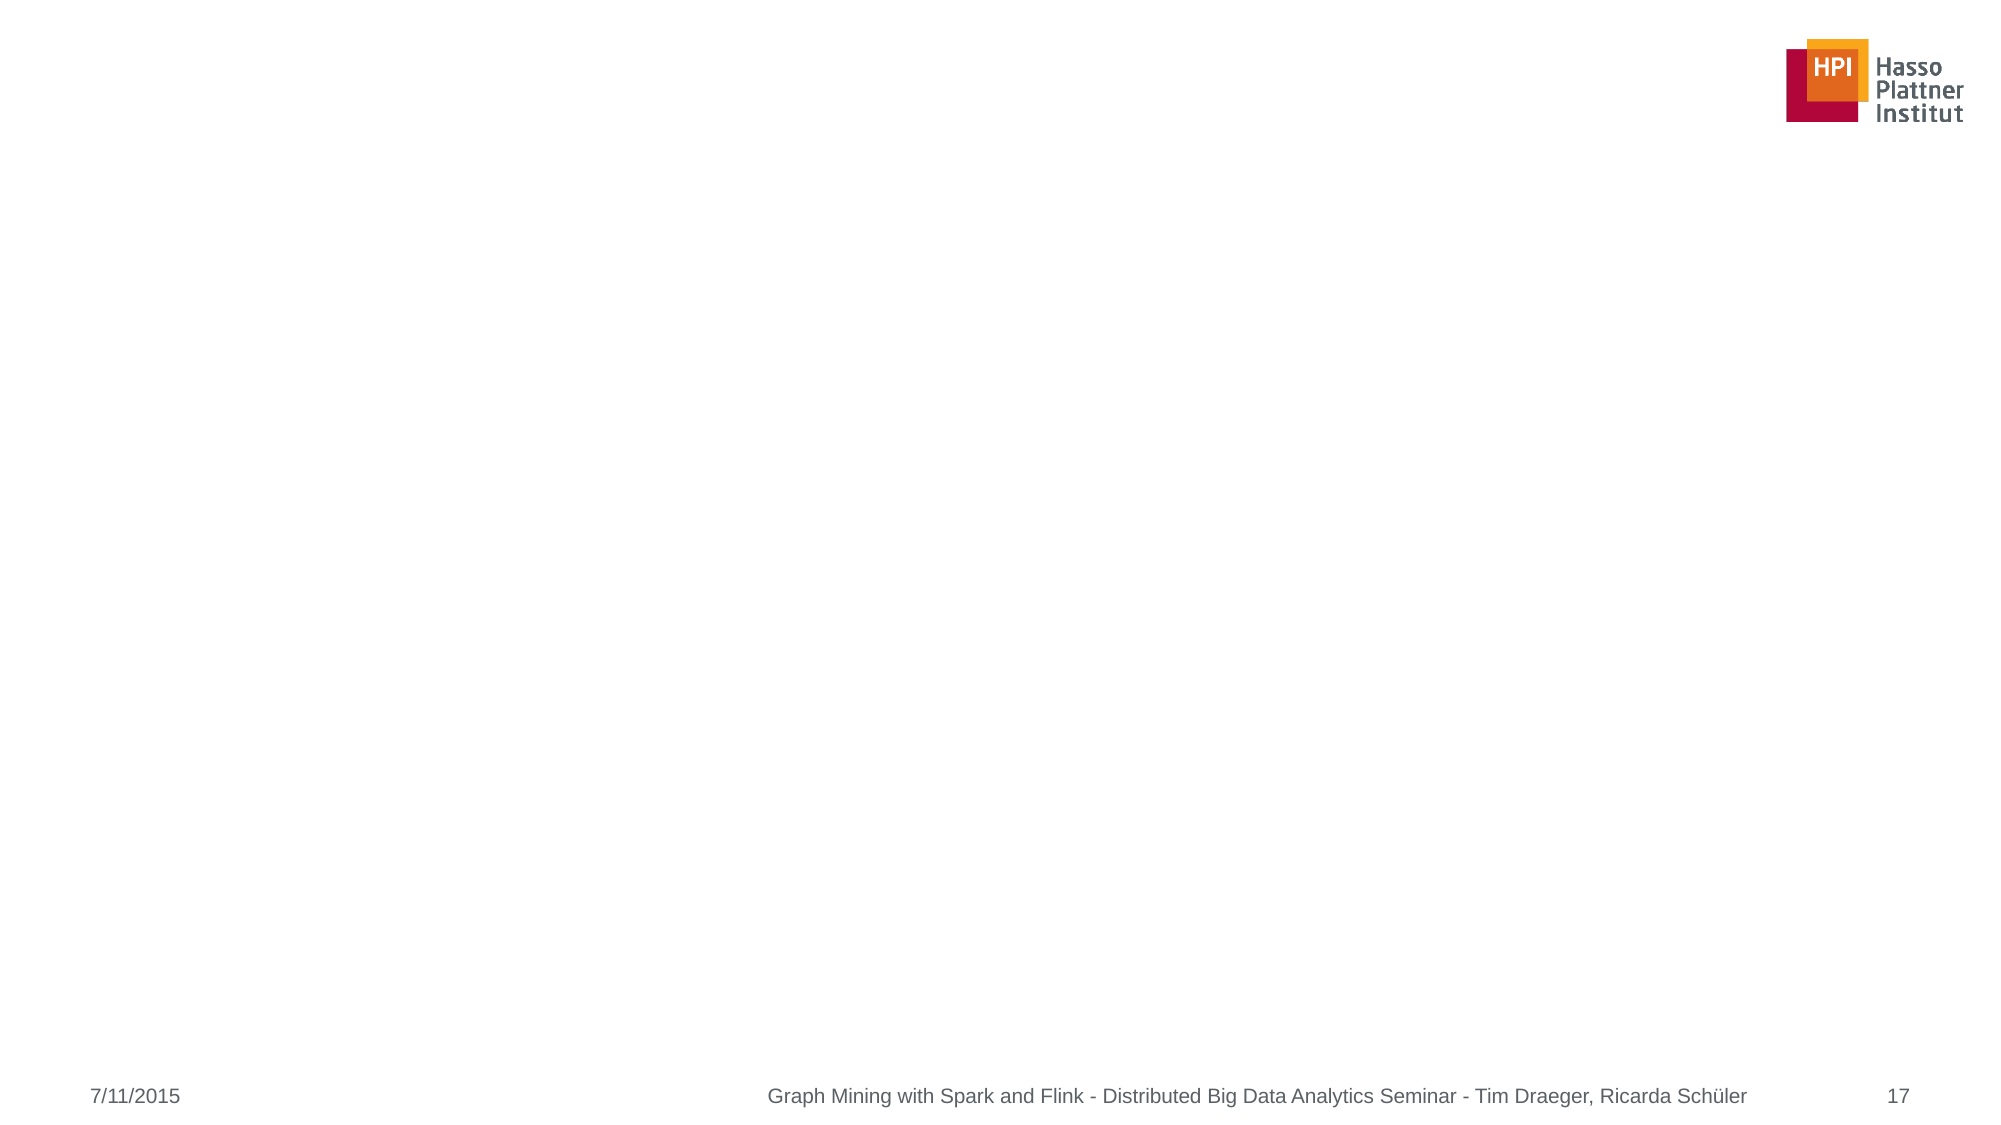

#

7/11/2015
Graph Mining with Spark and Flink - Distributed Big Data Analytics Seminar - Tim Draeger, Ricarda Schüler
17